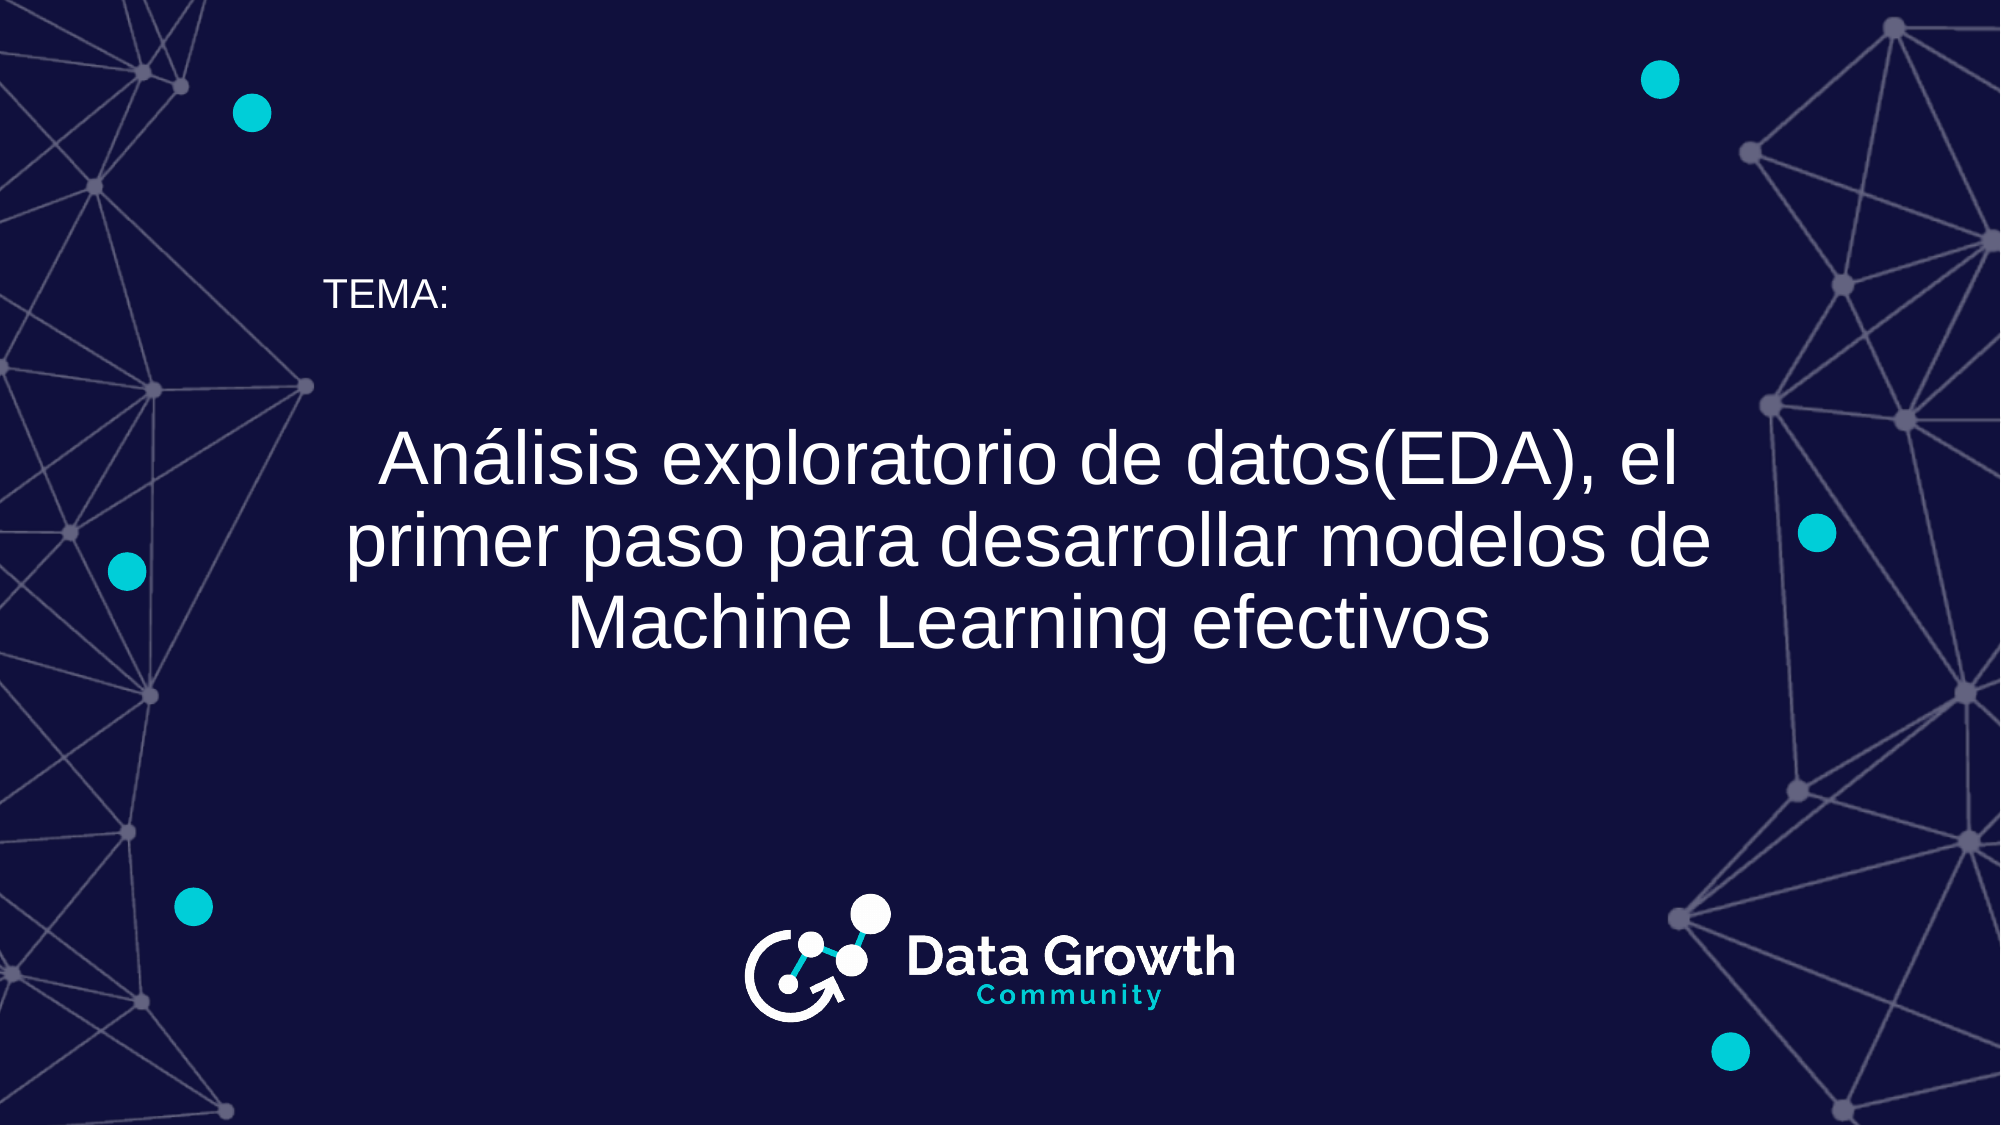

# Análisis exploratorio de datos(EDA), el primer paso para desarrollar modelos de Machine Learning efectivos